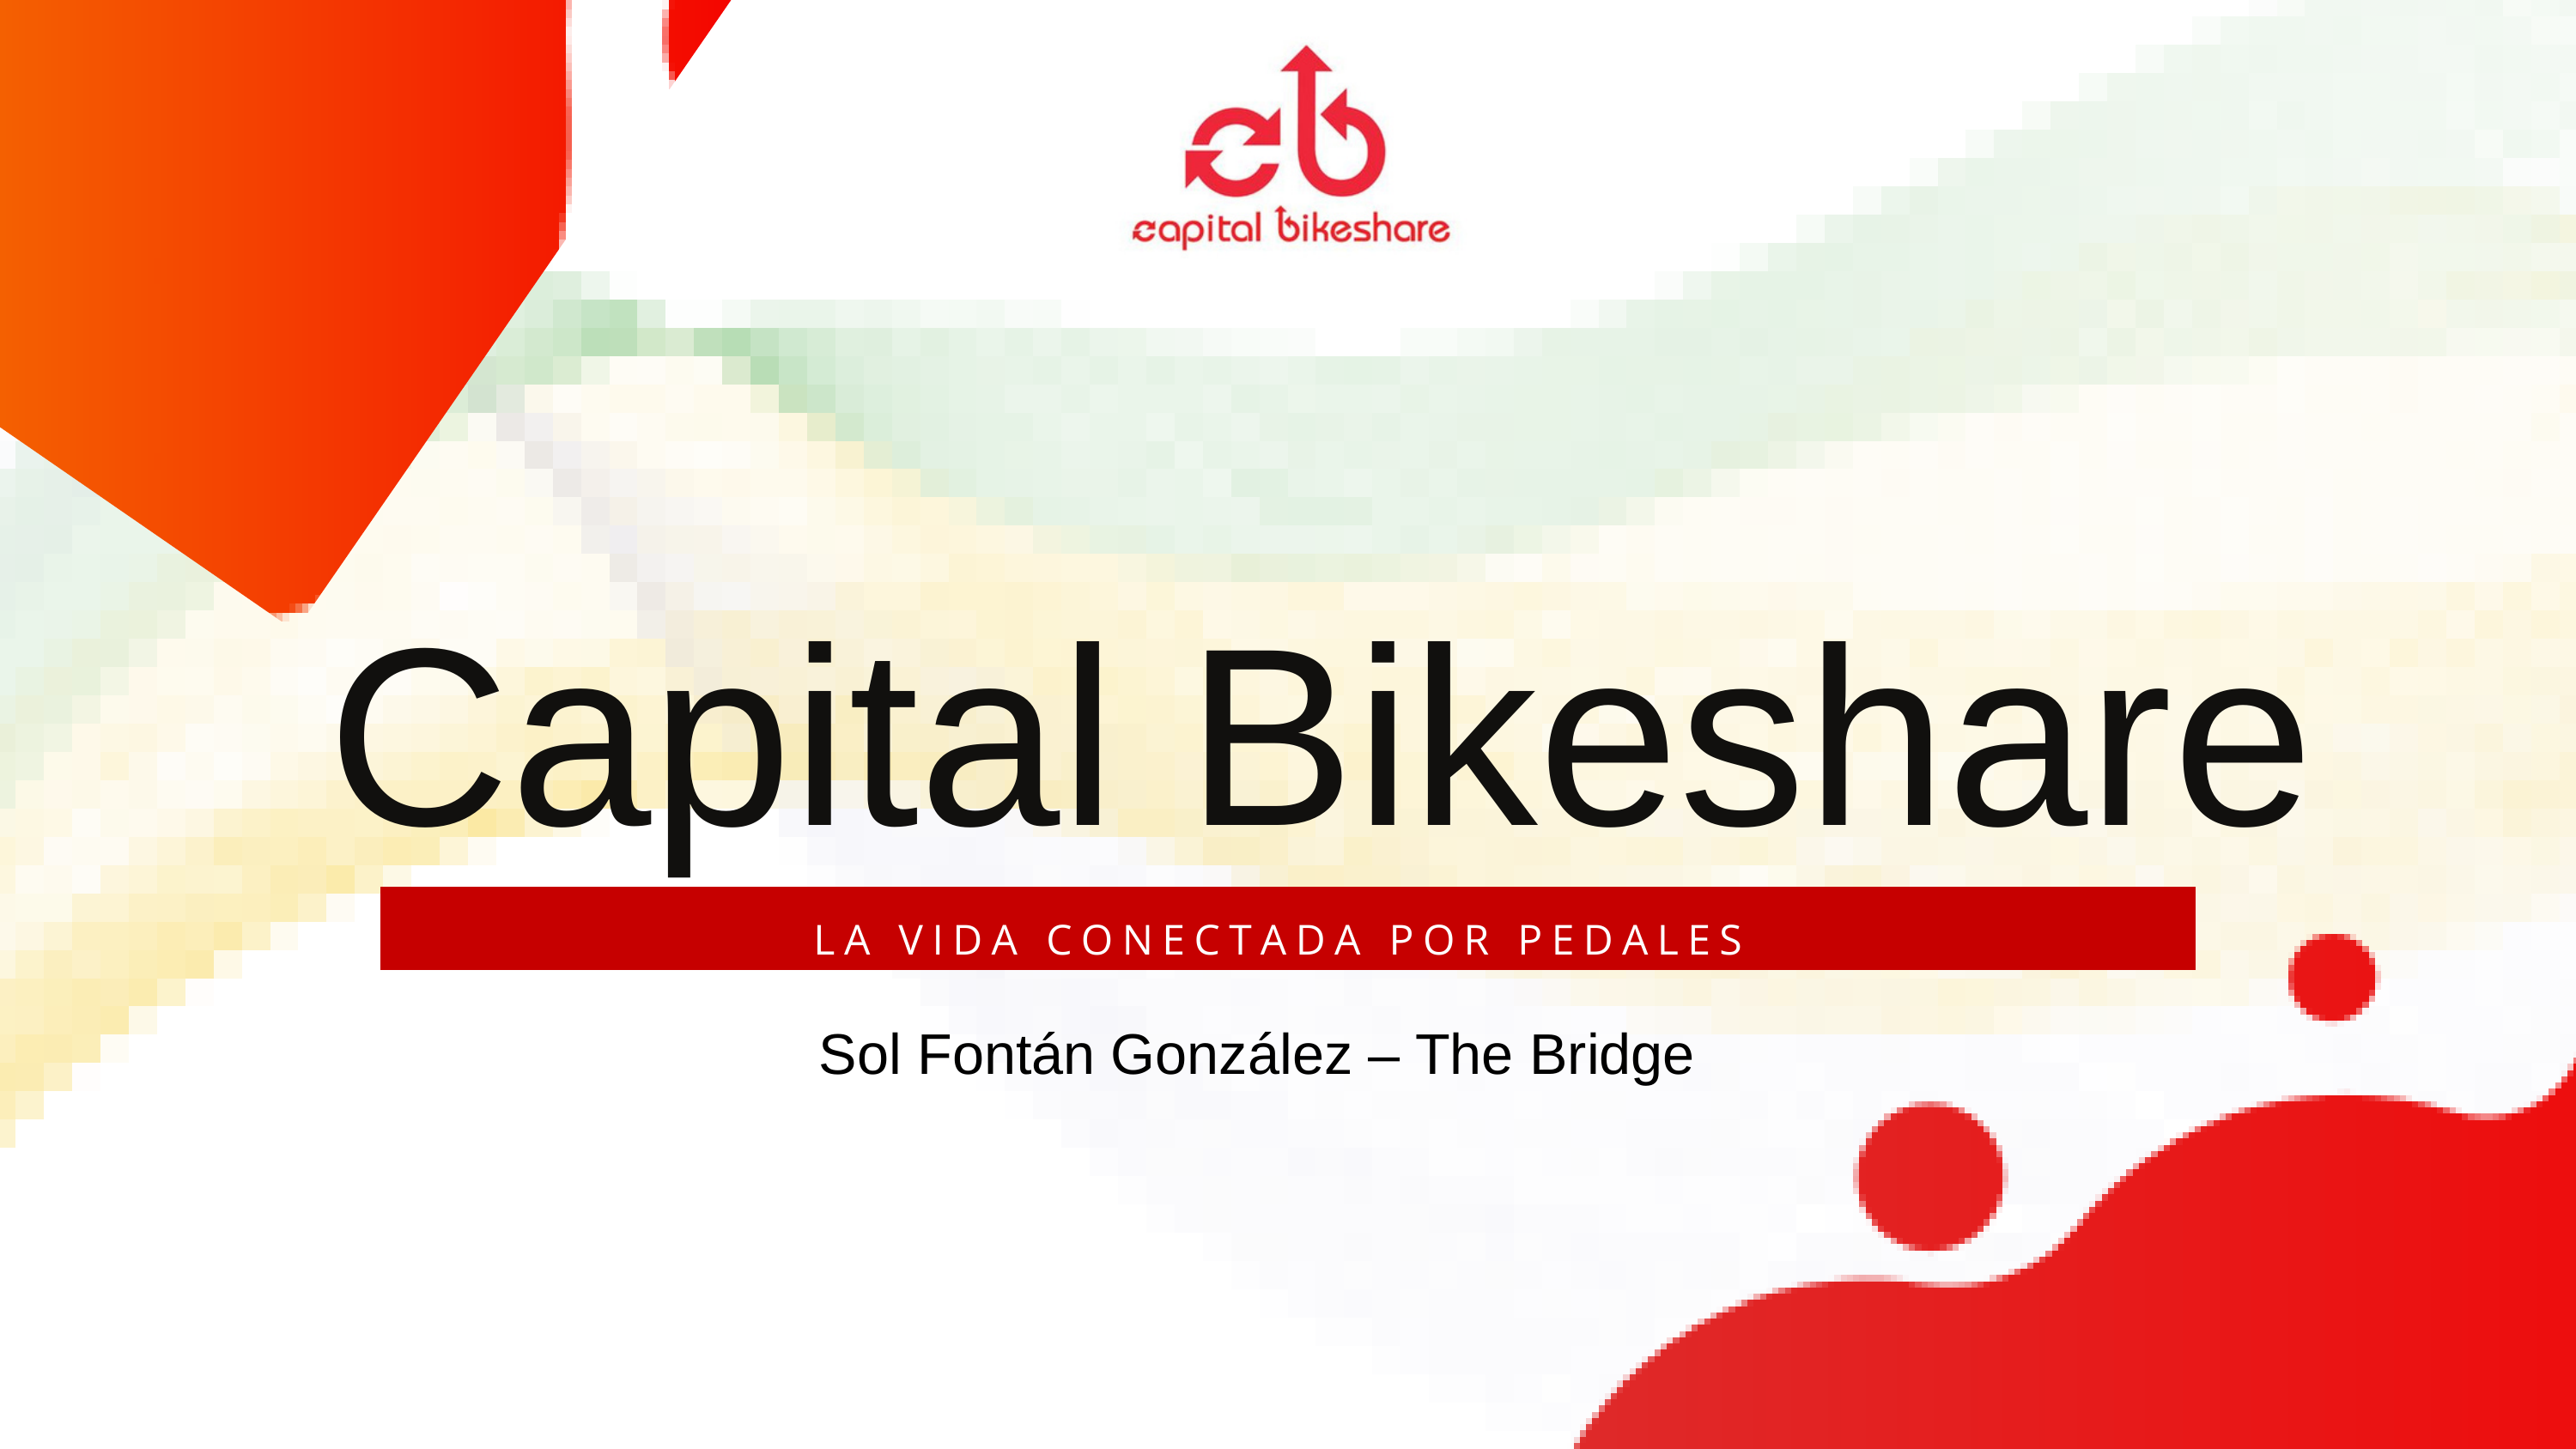

Capital Bikeshare

LA VIDA CONECTADA POR PEDALES

Sol Fontán González – The Bridge